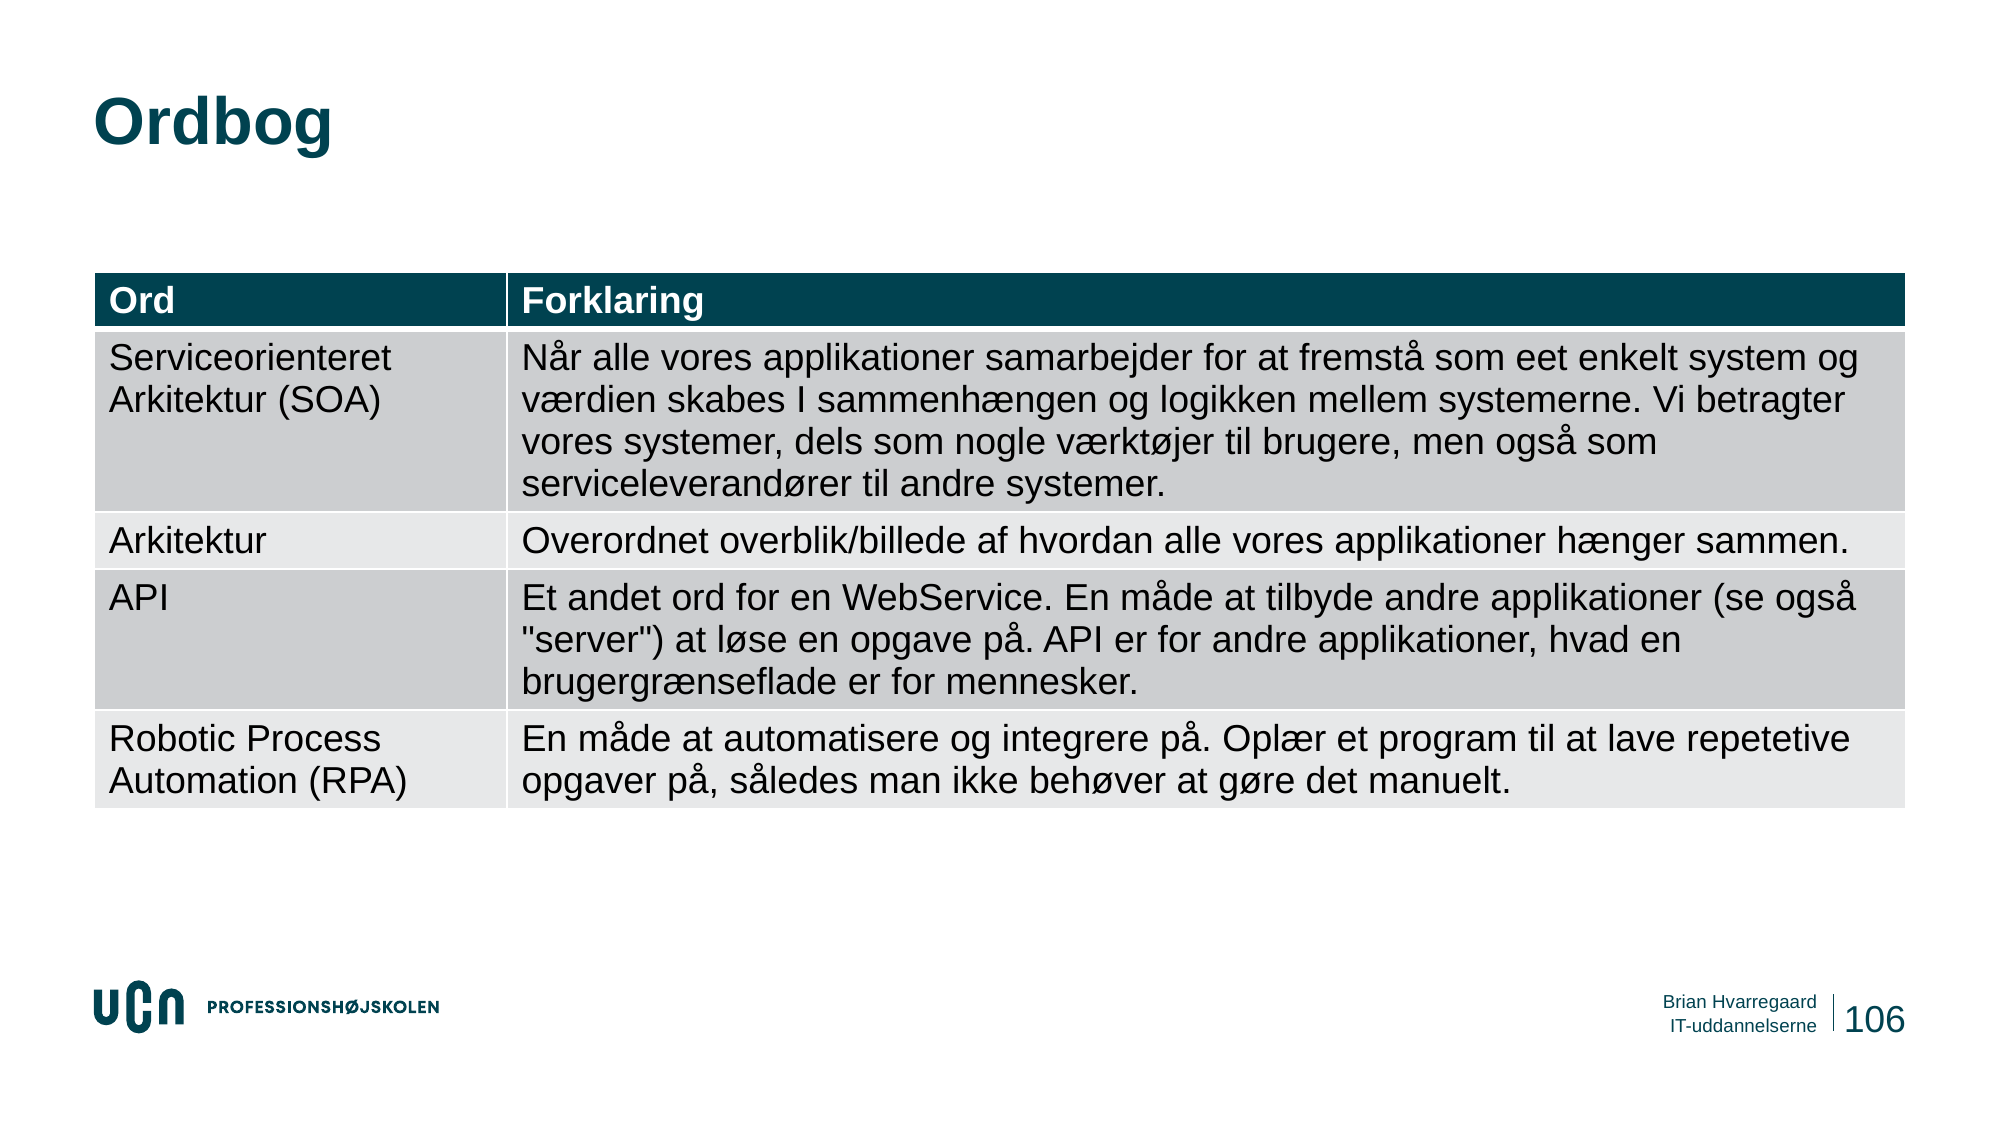

# Ordbog
| Ord | Forklaring |
| --- | --- |
| Serviceorienteret Arkitektur (SOA) | Når alle vores applikationer samarbejder for at fremstå som eet enkelt system og værdien skabes I sammenhængen og logikken mellem systemerne. Vi betragter vores systemer, dels som nogle værktøjer til brugere, men også som serviceleverandører til andre systemer. |
| Arkitektur | Overordnet overblik/billede af hvordan alle vores applikationer hænger sammen. |
| API | Et andet ord for en WebService. En måde at tilbyde andre applikationer (se også "server") at løse en opgave på. API er for andre applikationer, hvad en brugergrænseflade er for mennesker. |
| Robotic Process Automation (RPA) | En måde at automatisere og integrere på. Oplær et program til at lave repetetive opgaver på, således man ikke behøver at gøre det manuelt. |
106